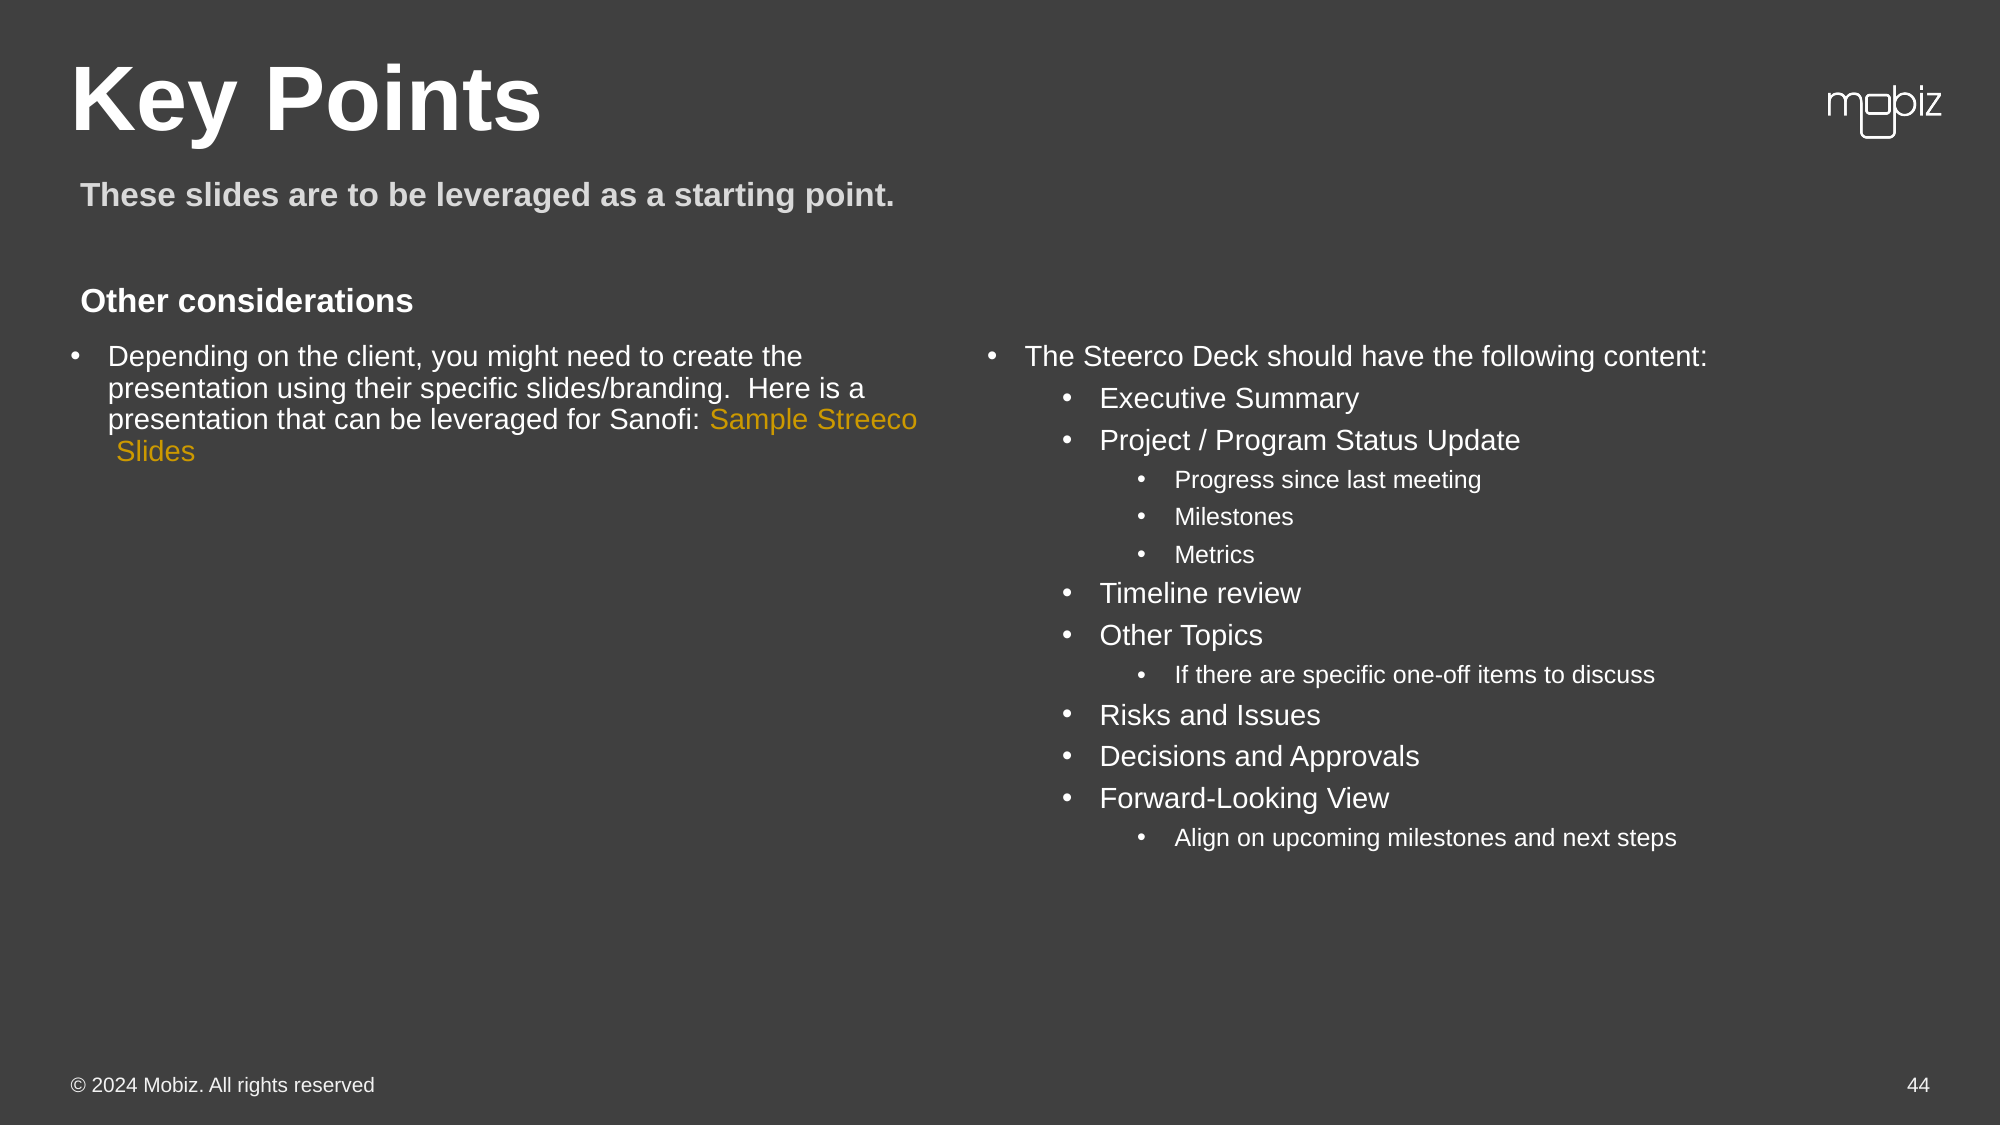

# Key Points
These slides are to be leveraged as a starting point.
Other considerations
The Steerco Deck should have the following content:
Executive Summary
Project / Program Status Update
Progress since last meeting
Milestones
Metrics
Timeline review
Other Topics
If there are specific one-off items to discuss
Risks and Issues
Decisions and Approvals
Forward-Looking View
Align on upcoming milestones and next steps
Depending on the client, you might need to create the presentation using their specific slides/branding.  Here is a presentation that can be leveraged for Sanofi: Sample Streeco Slides
© 2024 Mobiz. All rights reserved
44